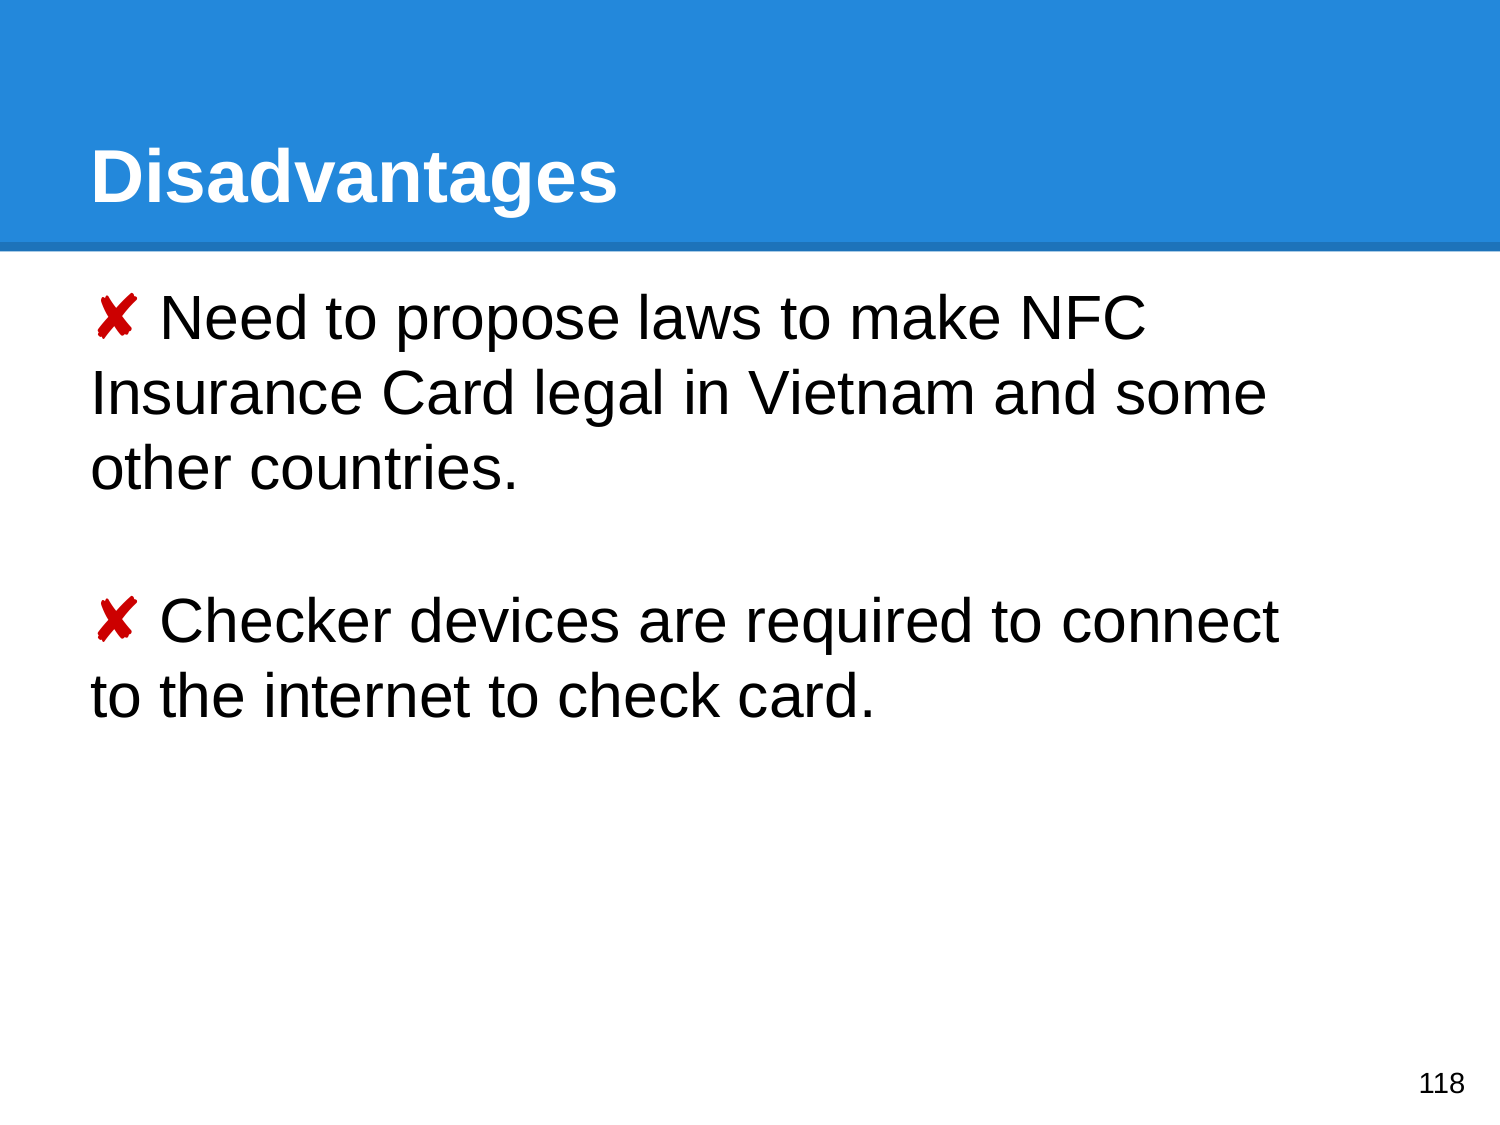

# Disadvantages
✘ Need to propose laws to make NFC Insurance Card legal in Vietnam and some other countries.
✘ Checker devices are required to connect to the internet to check card.
118